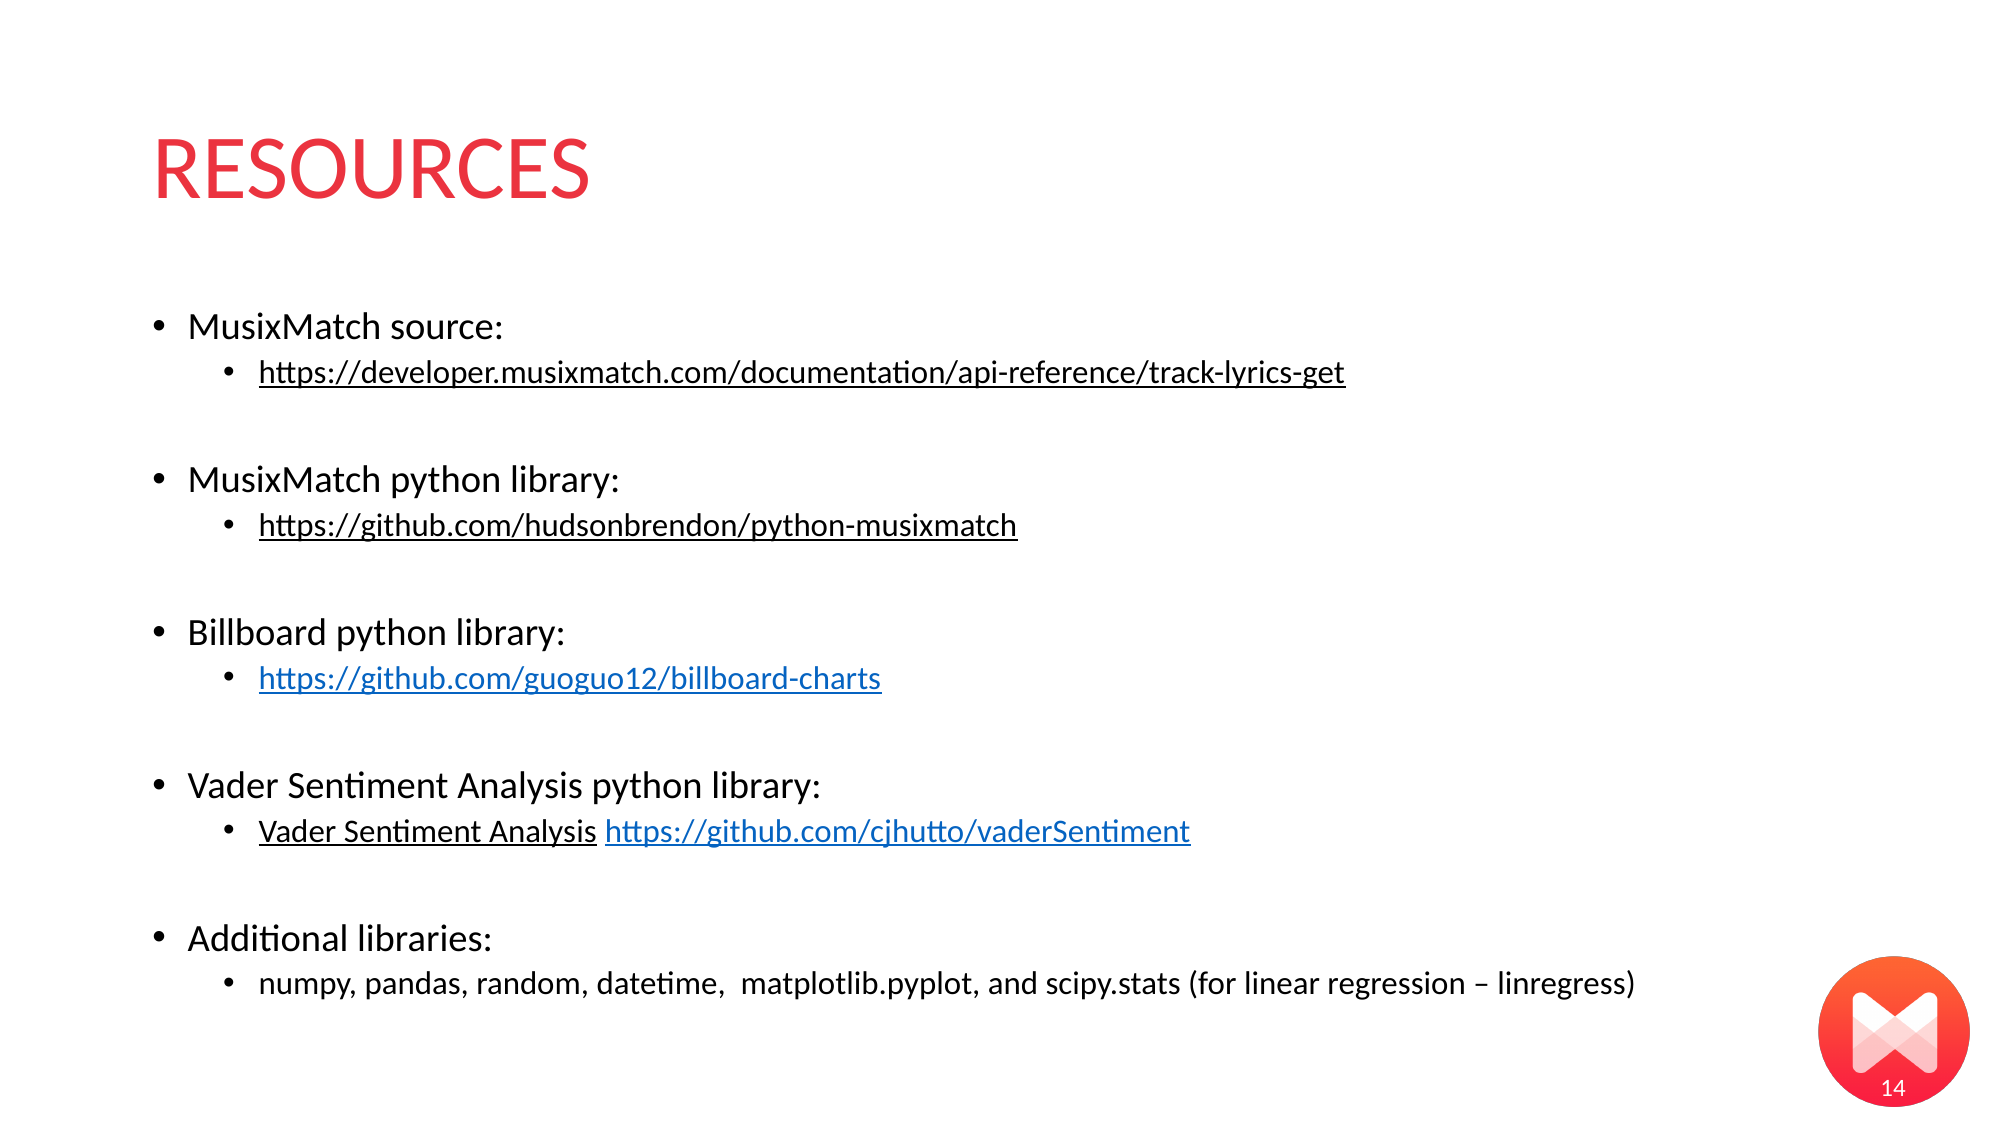

# RESOURCES
MusixMatch source:
https://developer.musixmatch.com/documentation/api-reference/track-lyrics-get

MusixMatch python library:
https://github.com/hudsonbrendon/python-musixmatch

Billboard python library:
https://github.com/guoguo12/billboard-charts

Vader Sentiment Analysis python library:
Vader Sentiment Analysis https://github.com/cjhutto/vaderSentiment

Additional libraries:
numpy, pandas, random, datetime,  matplotlib.pyplot, and scipy.stats (for linear regression – linregress)

14